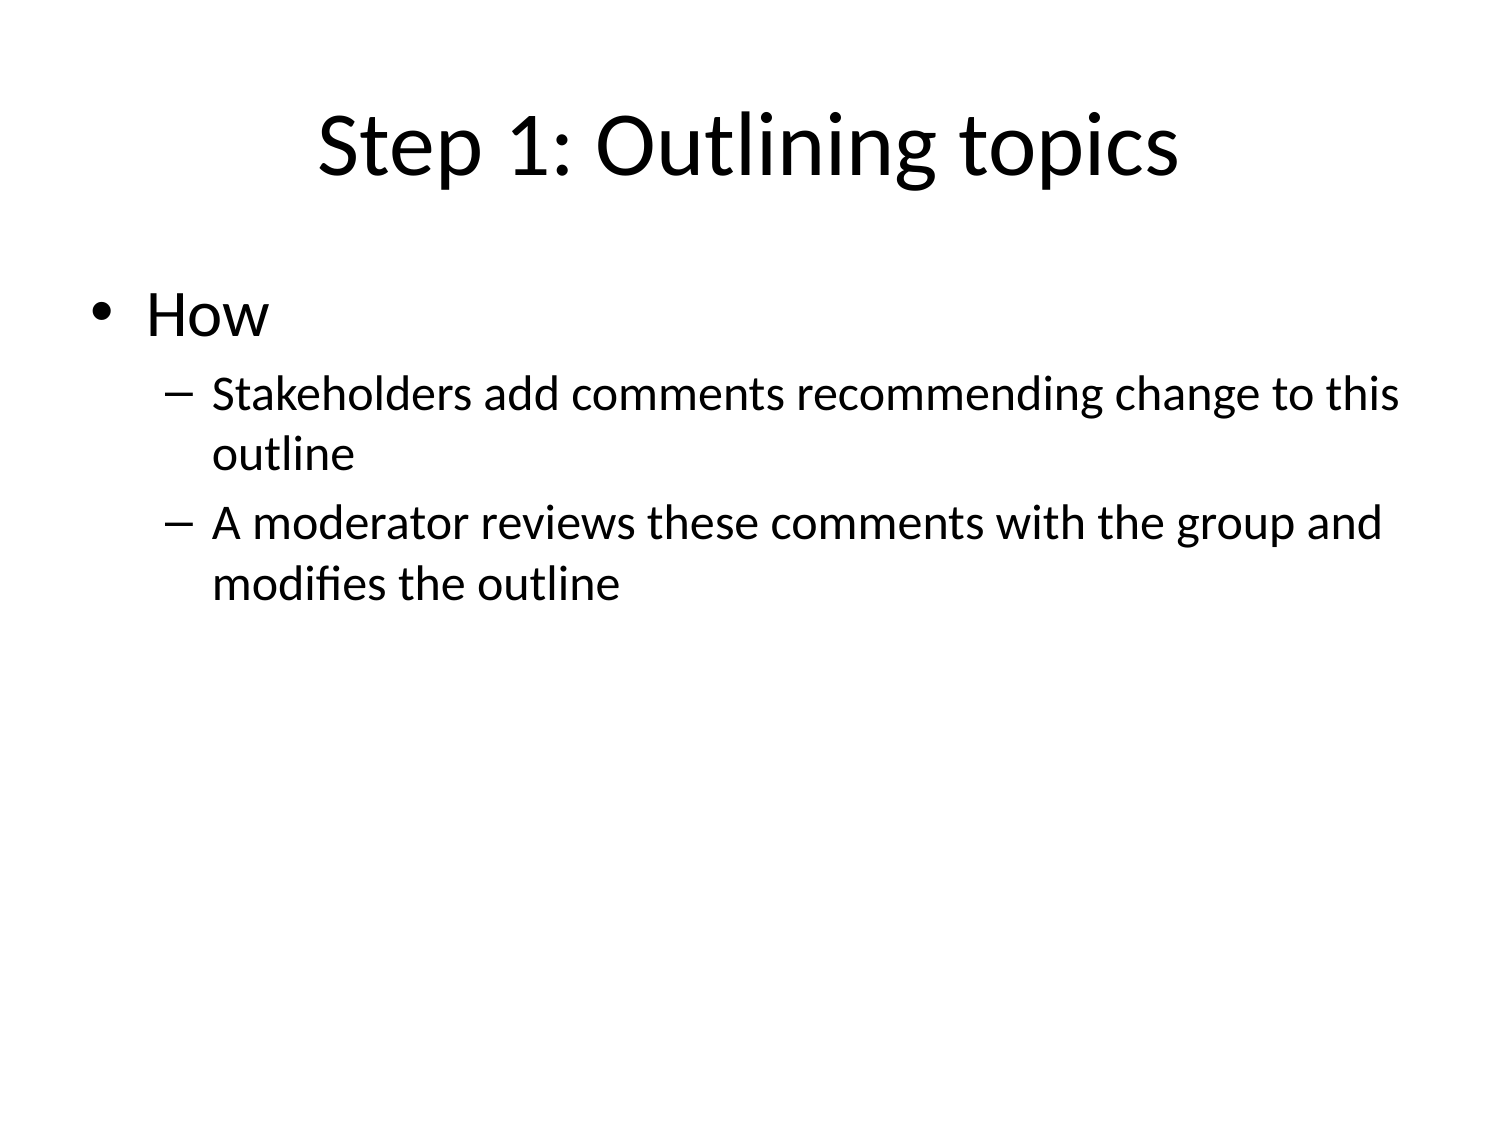

# Step 1: Outlining topics
How
Stakeholders add comments recommending change to this outline
A moderator reviews these comments with the group and modifies the outline